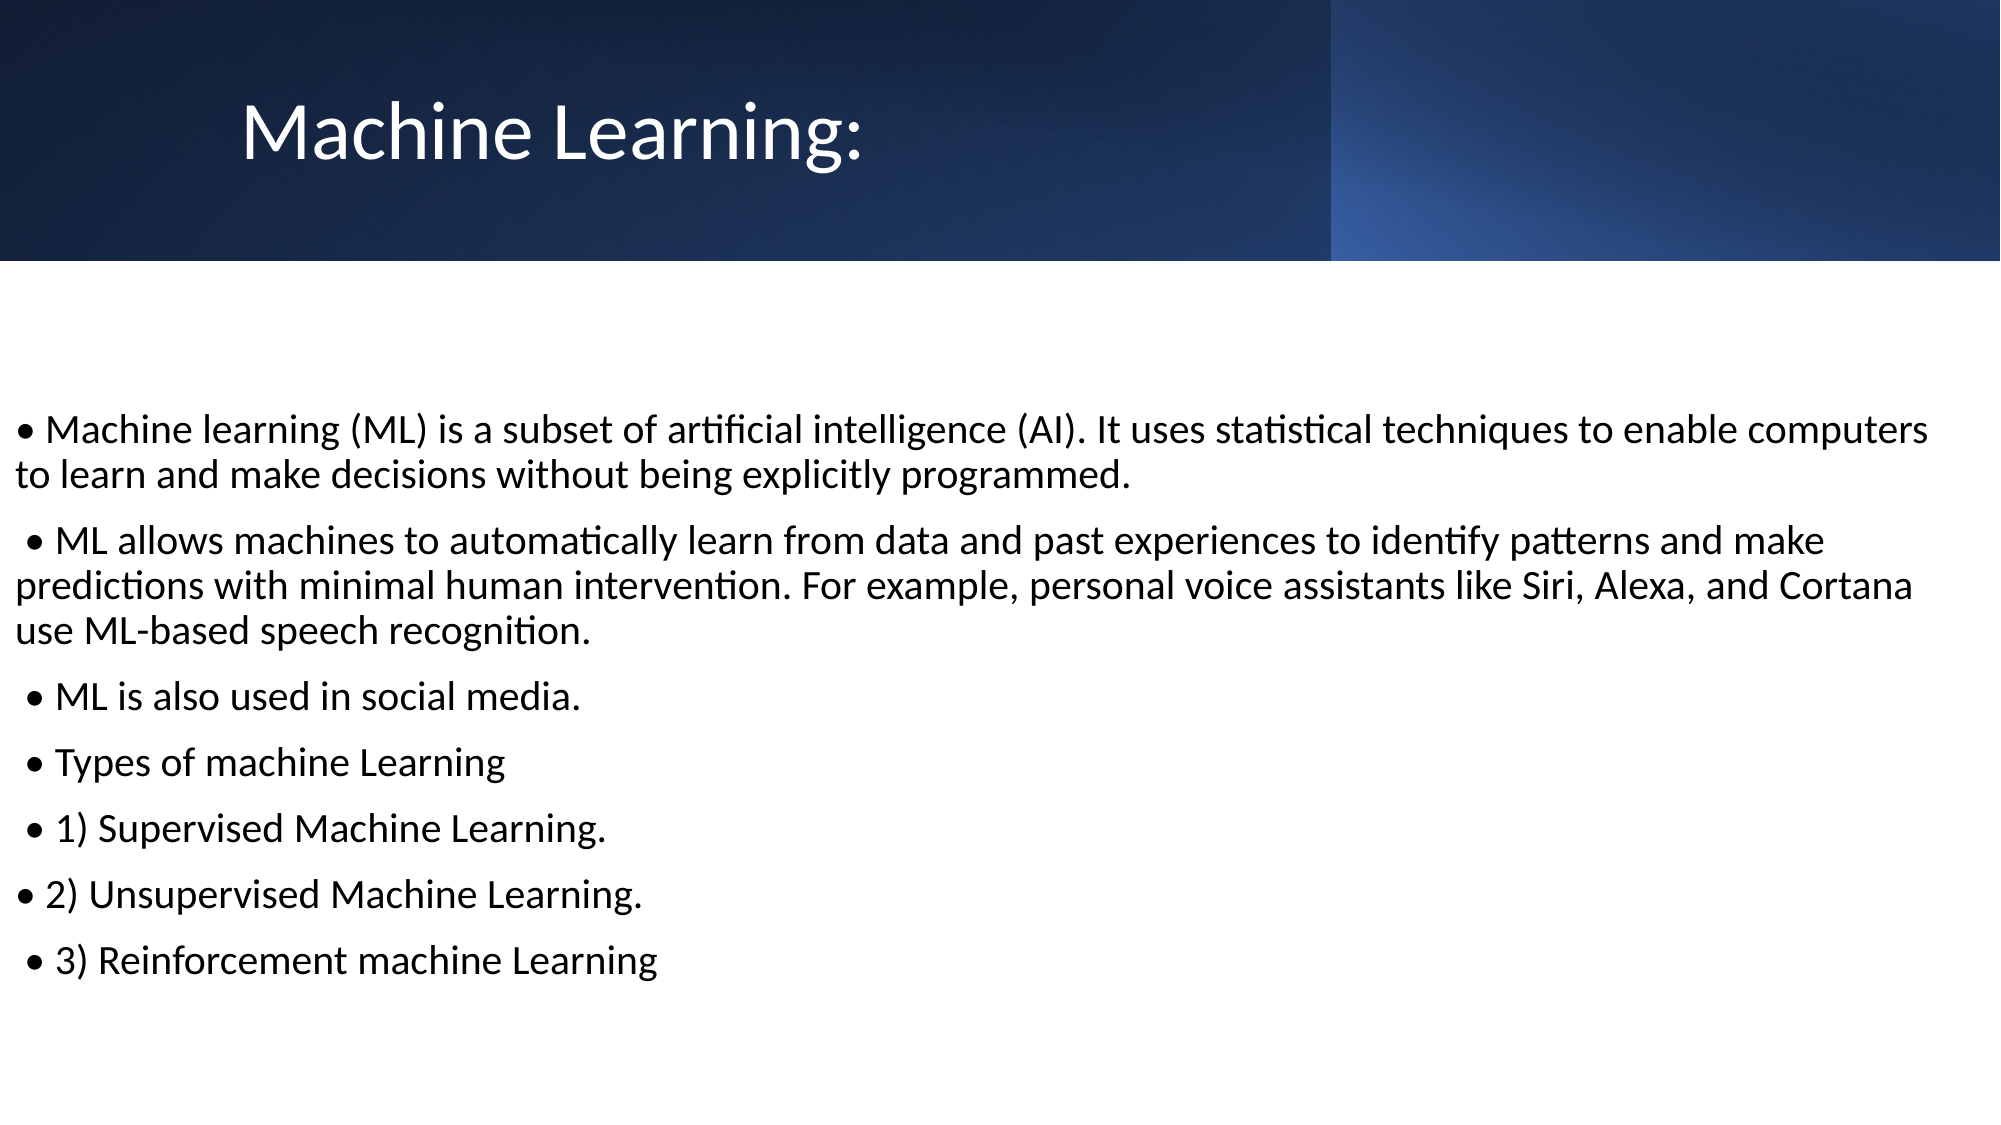

# Machine Learning:
• Machine learning (ML) is a subset of artificial intelligence (AI). It uses statistical techniques to enable computers to learn and make decisions without being explicitly programmed.
 • ML allows machines to automatically learn from data and past experiences to identify patterns and make predictions with minimal human intervention. For example, personal voice assistants like Siri, Alexa, and Cortana use ML-based speech recognition.
 • ML is also used in social media.
 • Types of machine Learning
 • 1) Supervised Machine Learning.
• 2) Unsupervised Machine Learning.
 • 3) Reinforcement machine Learning